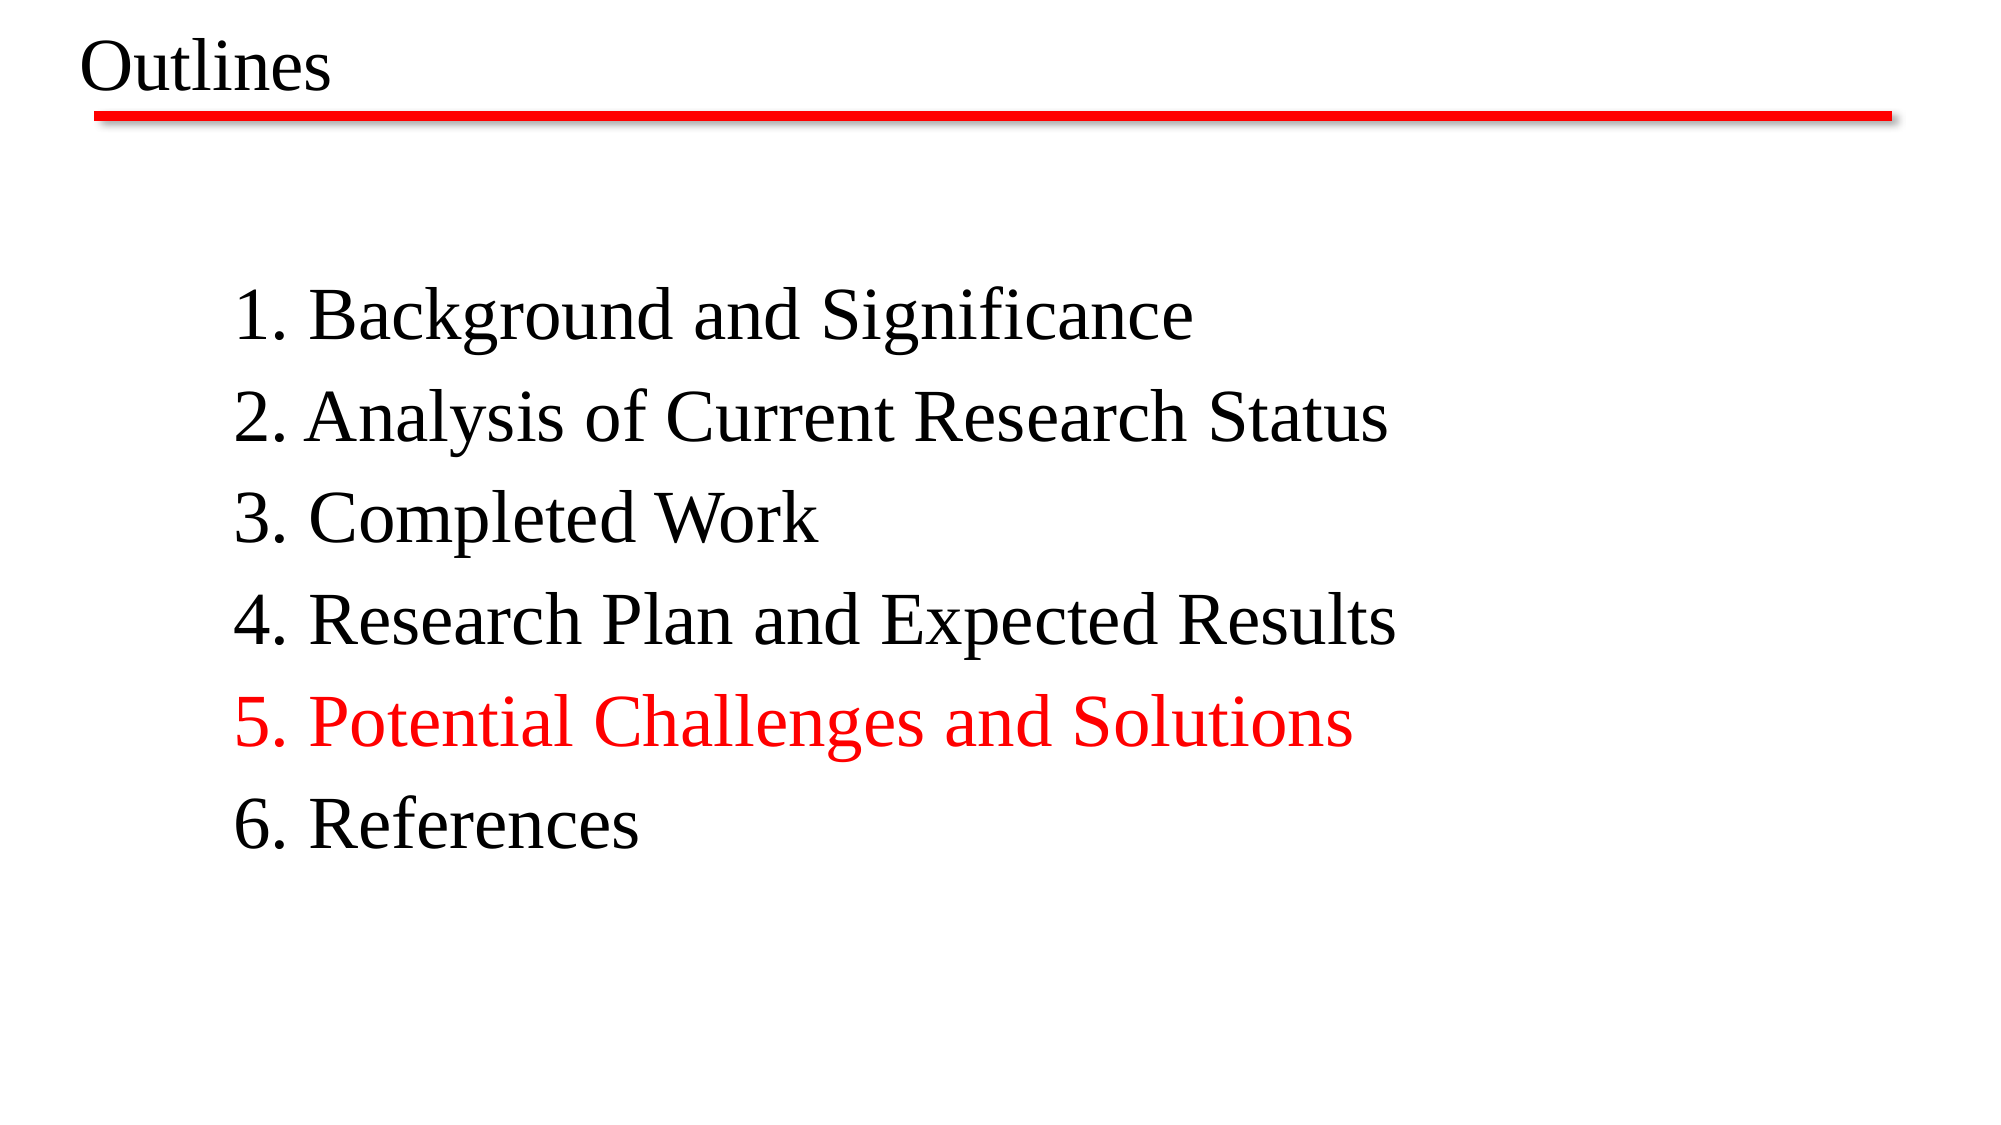

# Outlines

1. Background and Significance
2. Analysis of Current Research Status
3. Completed Work
4. Research Plan and Expected Results
5. Potential Challenges and Solutions
6. References